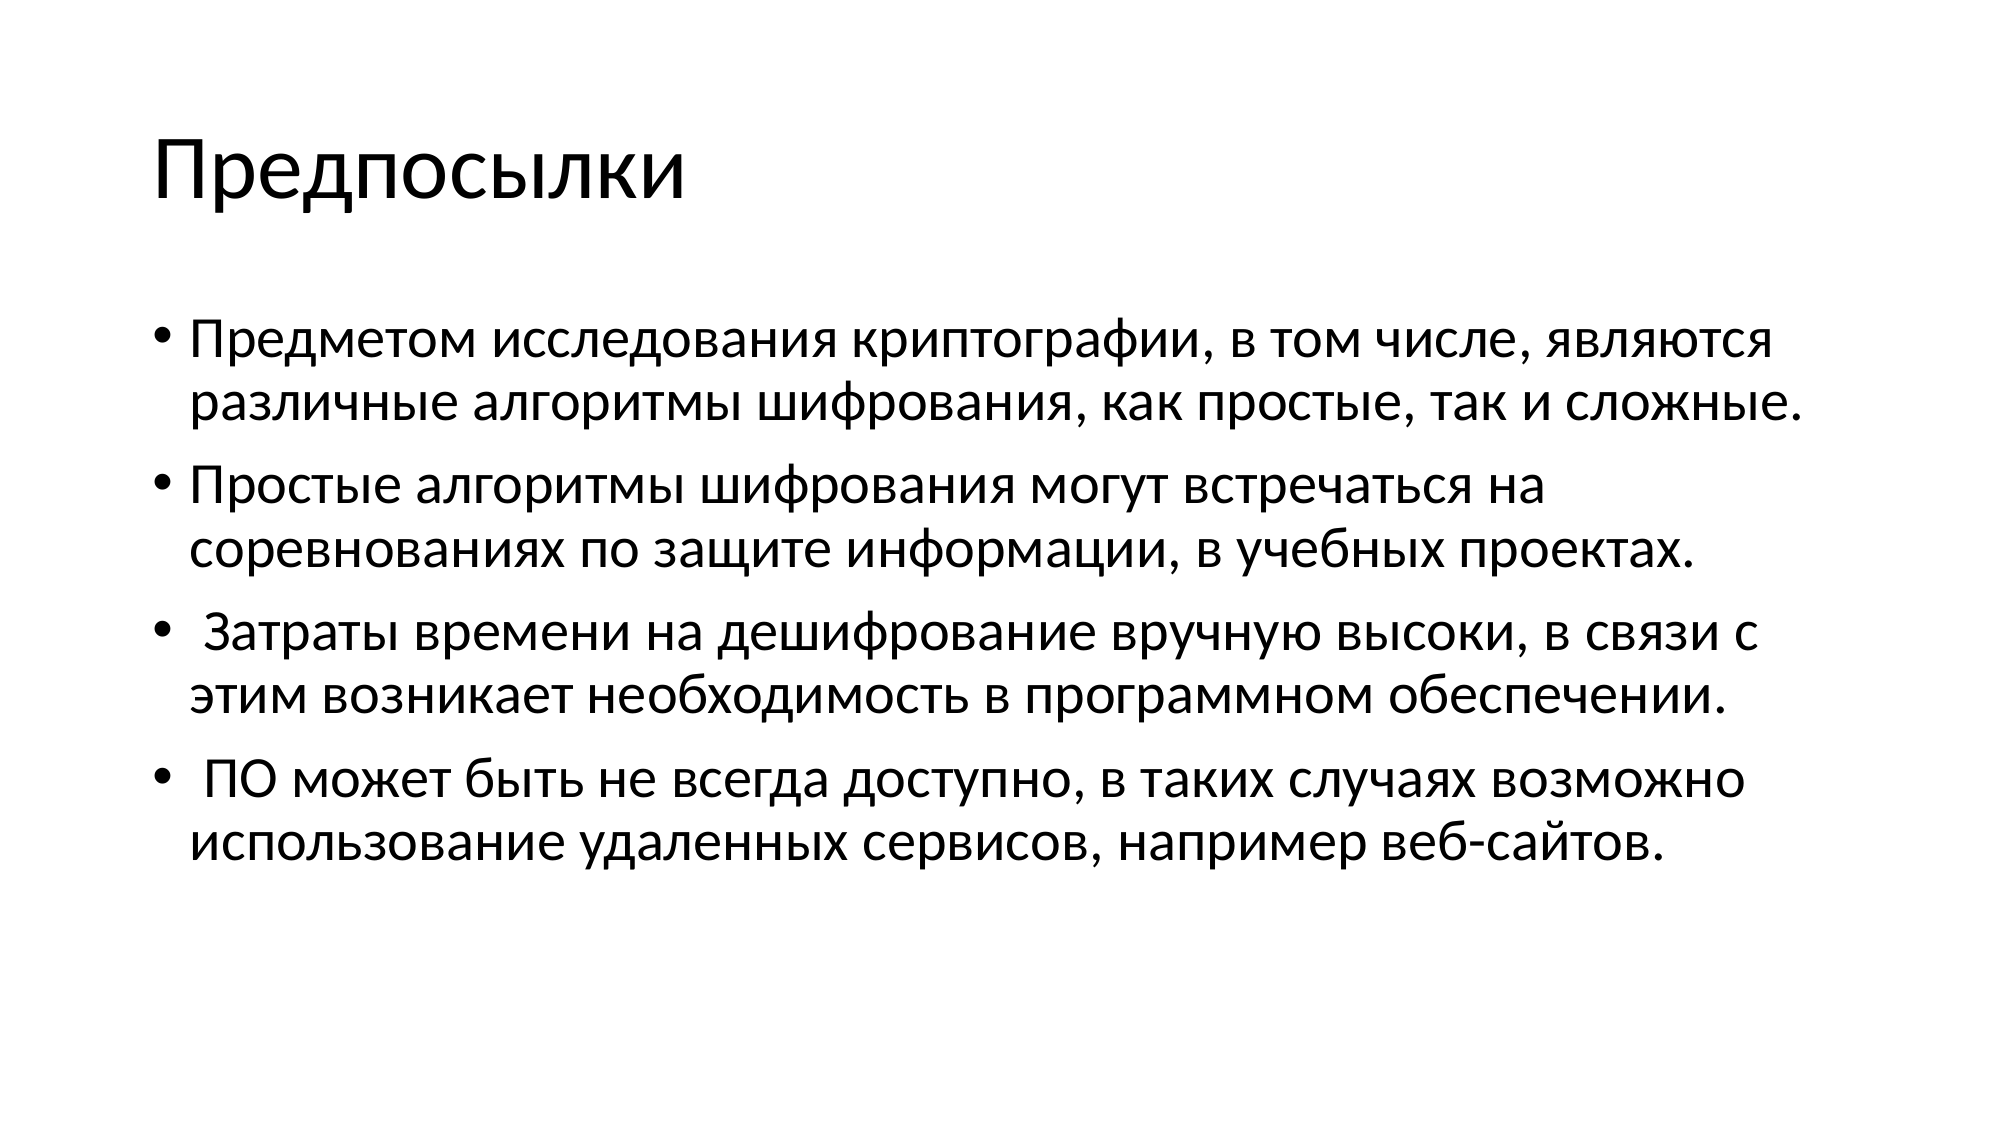

# Предпосылки
Предметом исследования криптографии, в том числе, являются различные алгоритмы шифрования, как простые, так и сложные.
Простые алгоритмы шифрования могут встречаться на соревнованиях по защите информации, в учебных проектах.
 Затраты времени на дешифрование вручную высоки, в связи с этим возникает необходимость в программном обеспечении.
 ПО может быть не всегда доступно, в таких случаях возможно использование удаленных сервисов, например веб-сайтов.